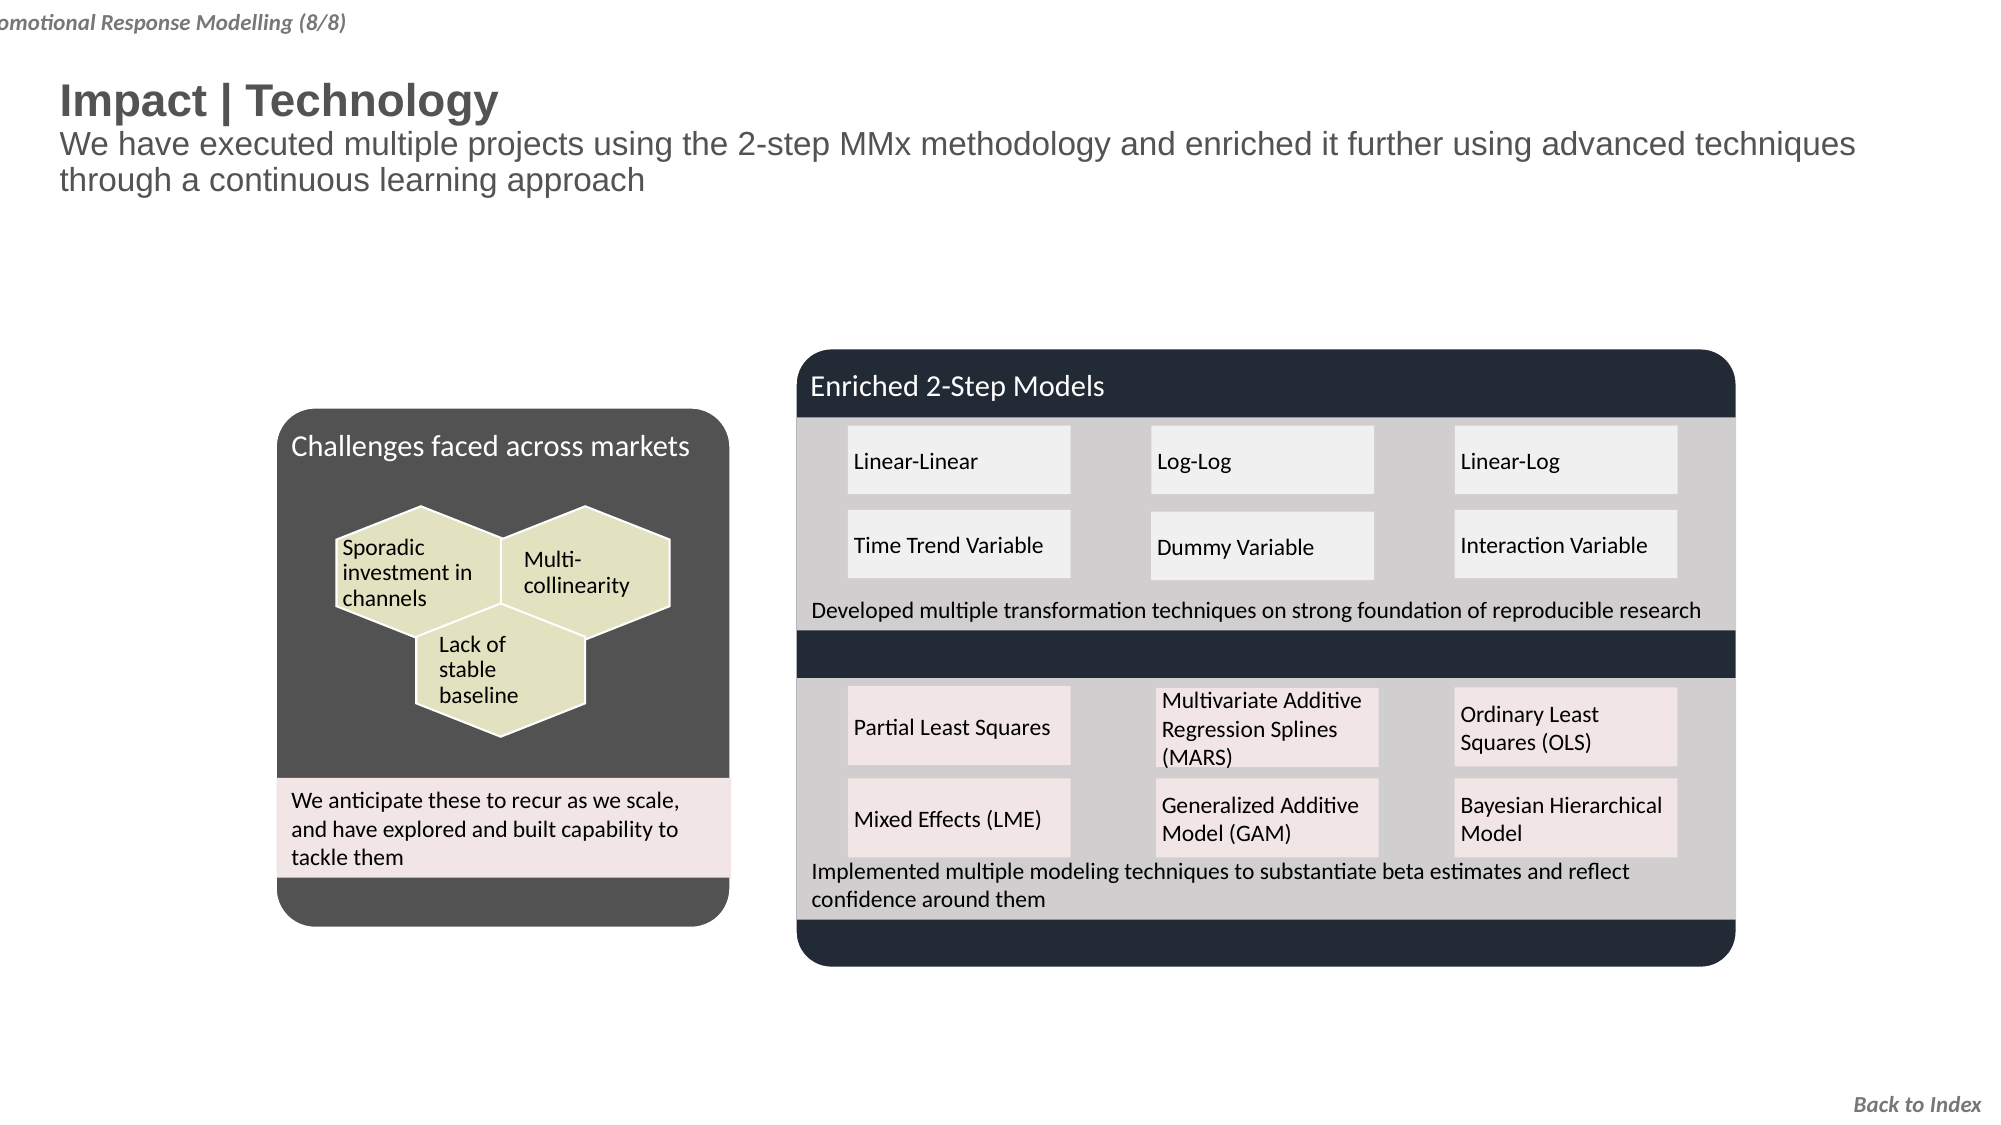

Promotional Response Modelling (8/8)
Impact | Technology
We have executed multiple projects using the 2-step MMx methodology and enriched it further using advanced techniques through a continuous learning approach
Enriched 2-Step Models
Challenges faced across markets

Developed multiple transformation techniques on strong foundation of reproducible research
Linear-Linear
Log-Log
Linear-Log

Multi- collinearity

Sporadic investment in channels

Lack of stable baseline
Time Trend Variable
Interaction Variable
Dummy Variable

Implemented multiple modeling techniques to substantiate beta estimates and reflect confidence around them
Partial Least Squares
Ordinary Least Squares (OLS)
Multivariate Additive Regression Splines (MARS)
We anticipate these to recur as we scale, and have explored and built capability to tackle them
Mixed Effects (LME)
Generalized Additive Model (GAM)
Bayesian Hierarchical Model
Back to Index